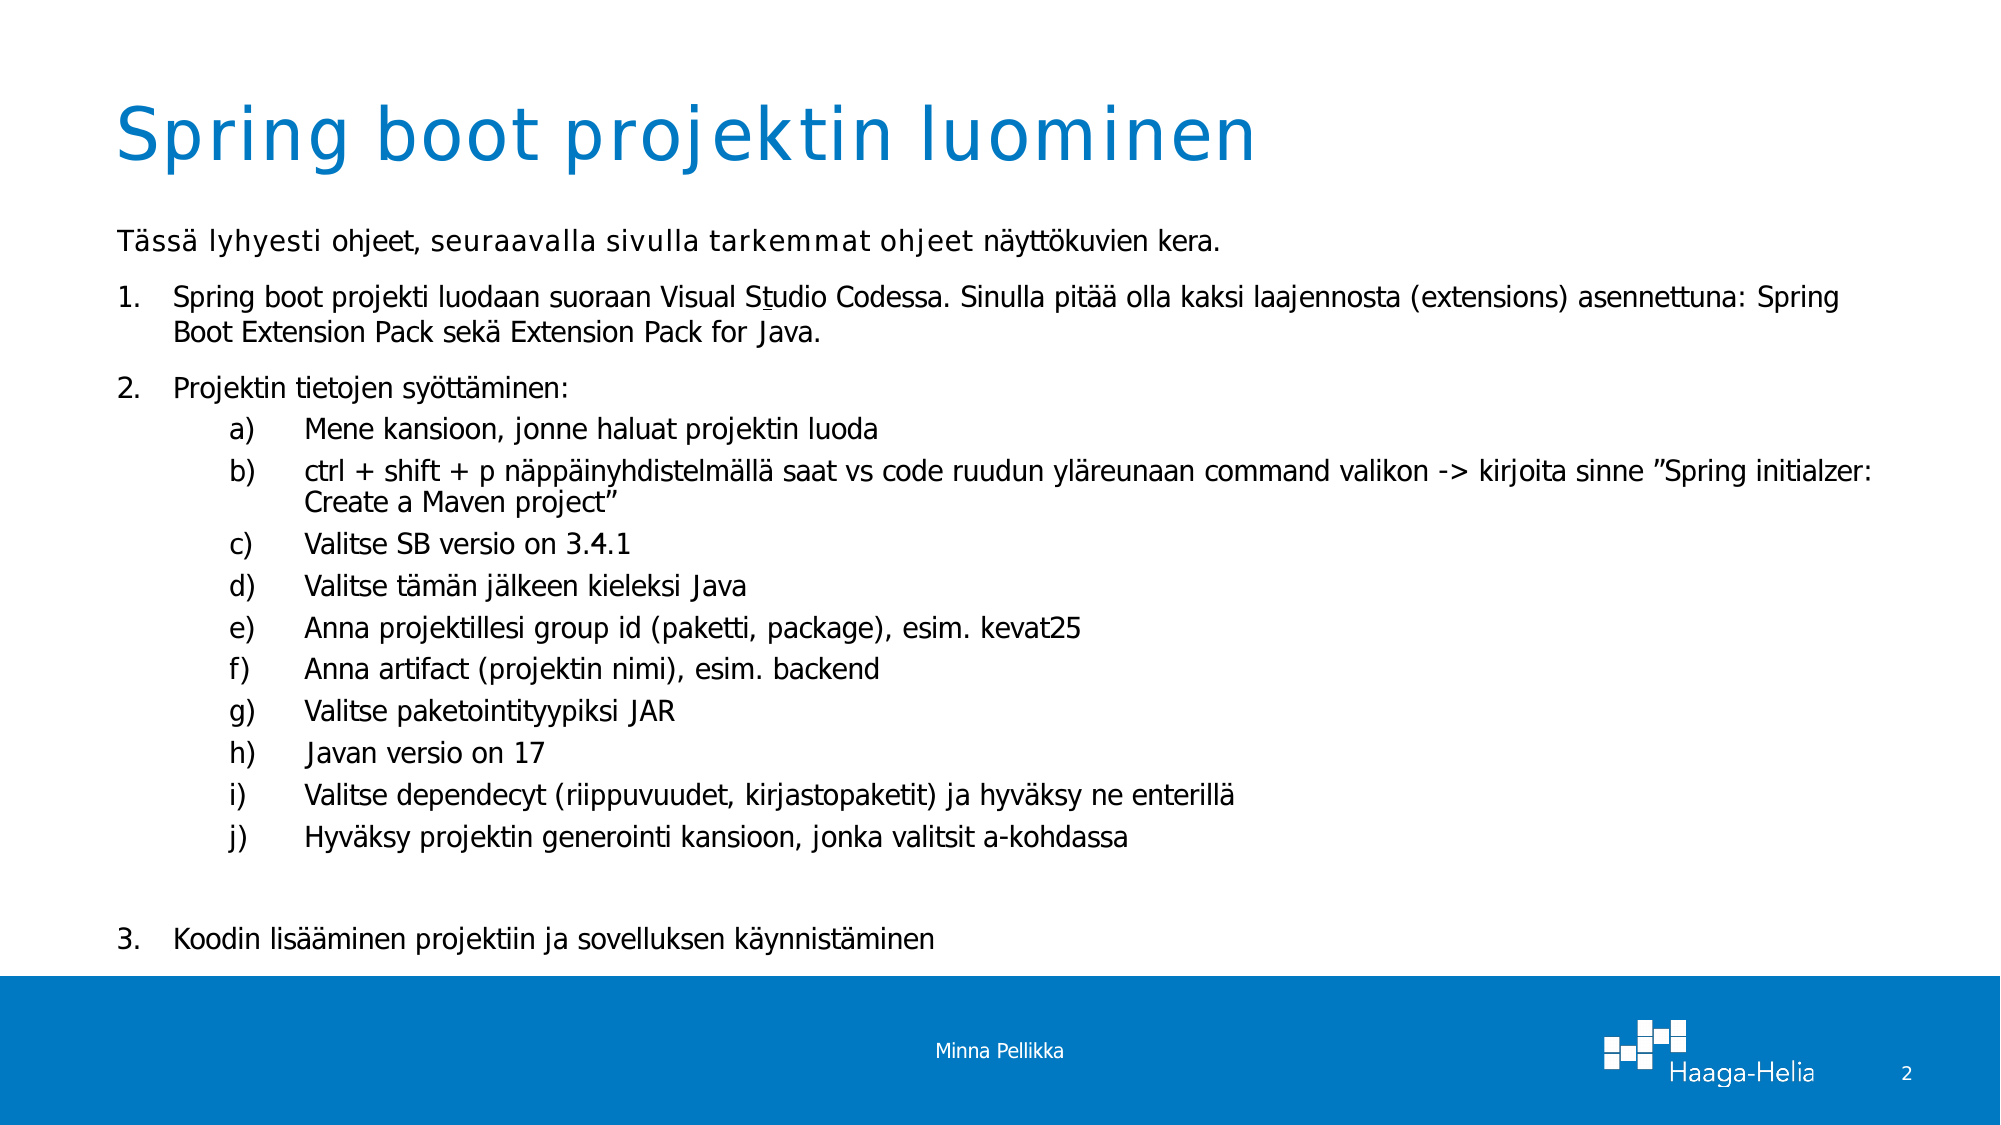

Spring boot projektin luominen
Tässä lyhyesti ohjeet, seuraavalla sivulla tarkemmat ohjeet näyttökuvien kera.
Spring boot projekti luodaan suoraan Visual Studio Codessa. Sinulla pitää olla kaksi laajennosta (extensions) asennettuna: Spring Boot Extension Pack sekä Extension Pack for Java.
Projektin tietojen syöttäminen:
Mene kansioon, jonne haluat projektin luoda
ctrl + shift + p näppäinyhdistelmällä saat vs code ruudun yläreunaan command valikon -> kirjoita sinne ”Spring initialzer: Create a Maven project”
Valitse SB versio on 3.4.1
Valitse tämän jälkeen kieleksi Java
Anna projektillesi group id (paketti, package), esim. kevat25
Anna artifact (projektin nimi), esim. backend
Valitse paketointityypiksi JAR
Javan versio on 17
Valitse dependecyt (riippuvuudet, kirjastopaketit) ja hyväksy ne enterillä
Hyväksy projektin generointi kansioon, jonka valitsit a-kohdassa

Koodin lisääminen projektiin ja sovelluksen käynnistäminen

2